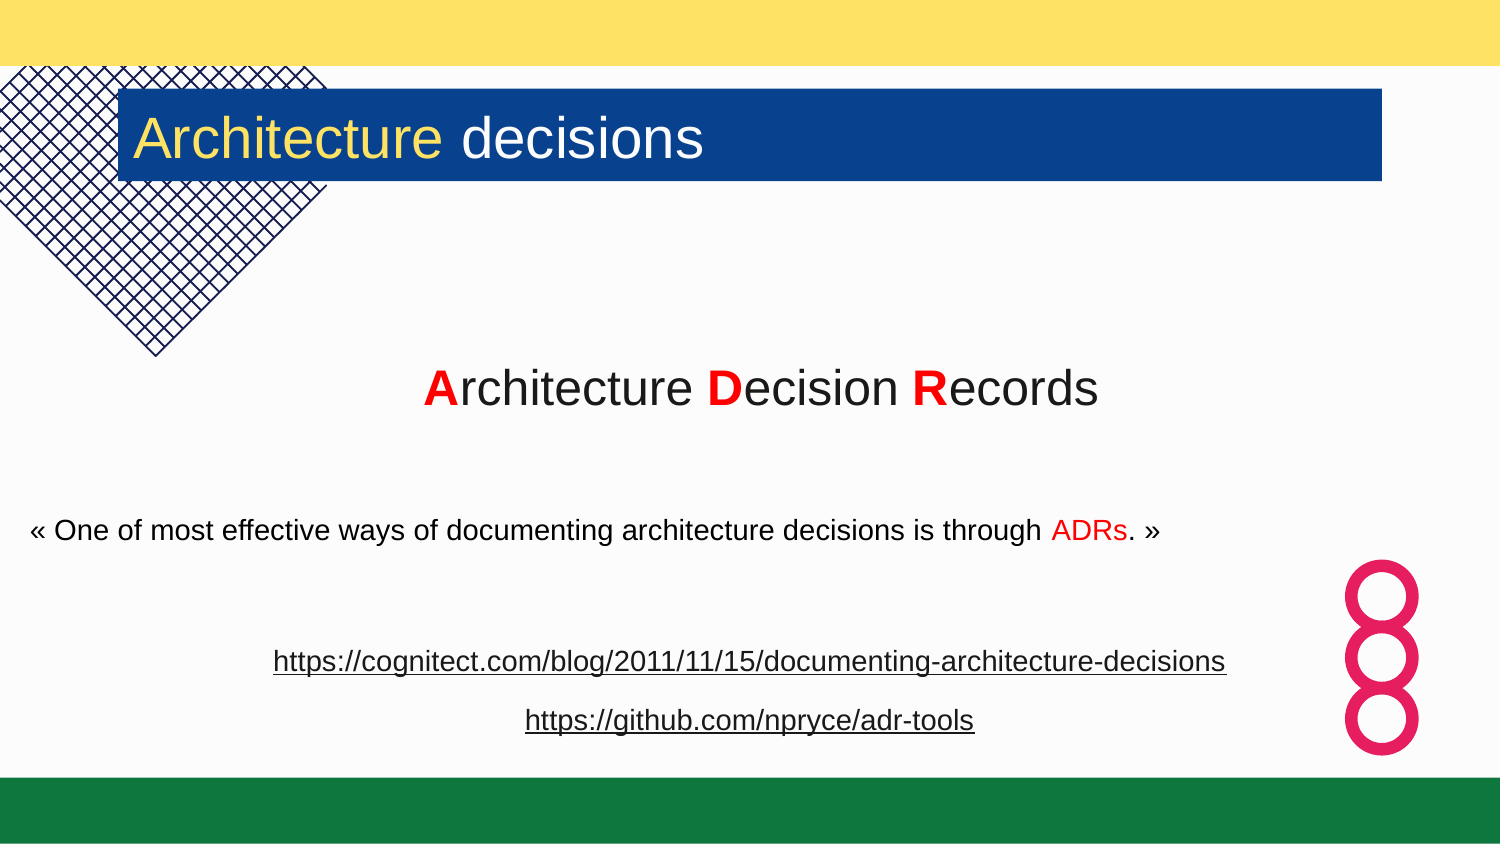

# Architecture decisions
Architecture Decision Records
« One of most effective ways of documenting architecture decisions is through ADRs. »
https://cognitect.com/blog/2011/11/15/documenting-architecture-decisions
https://github.com/npryce/adr-tools